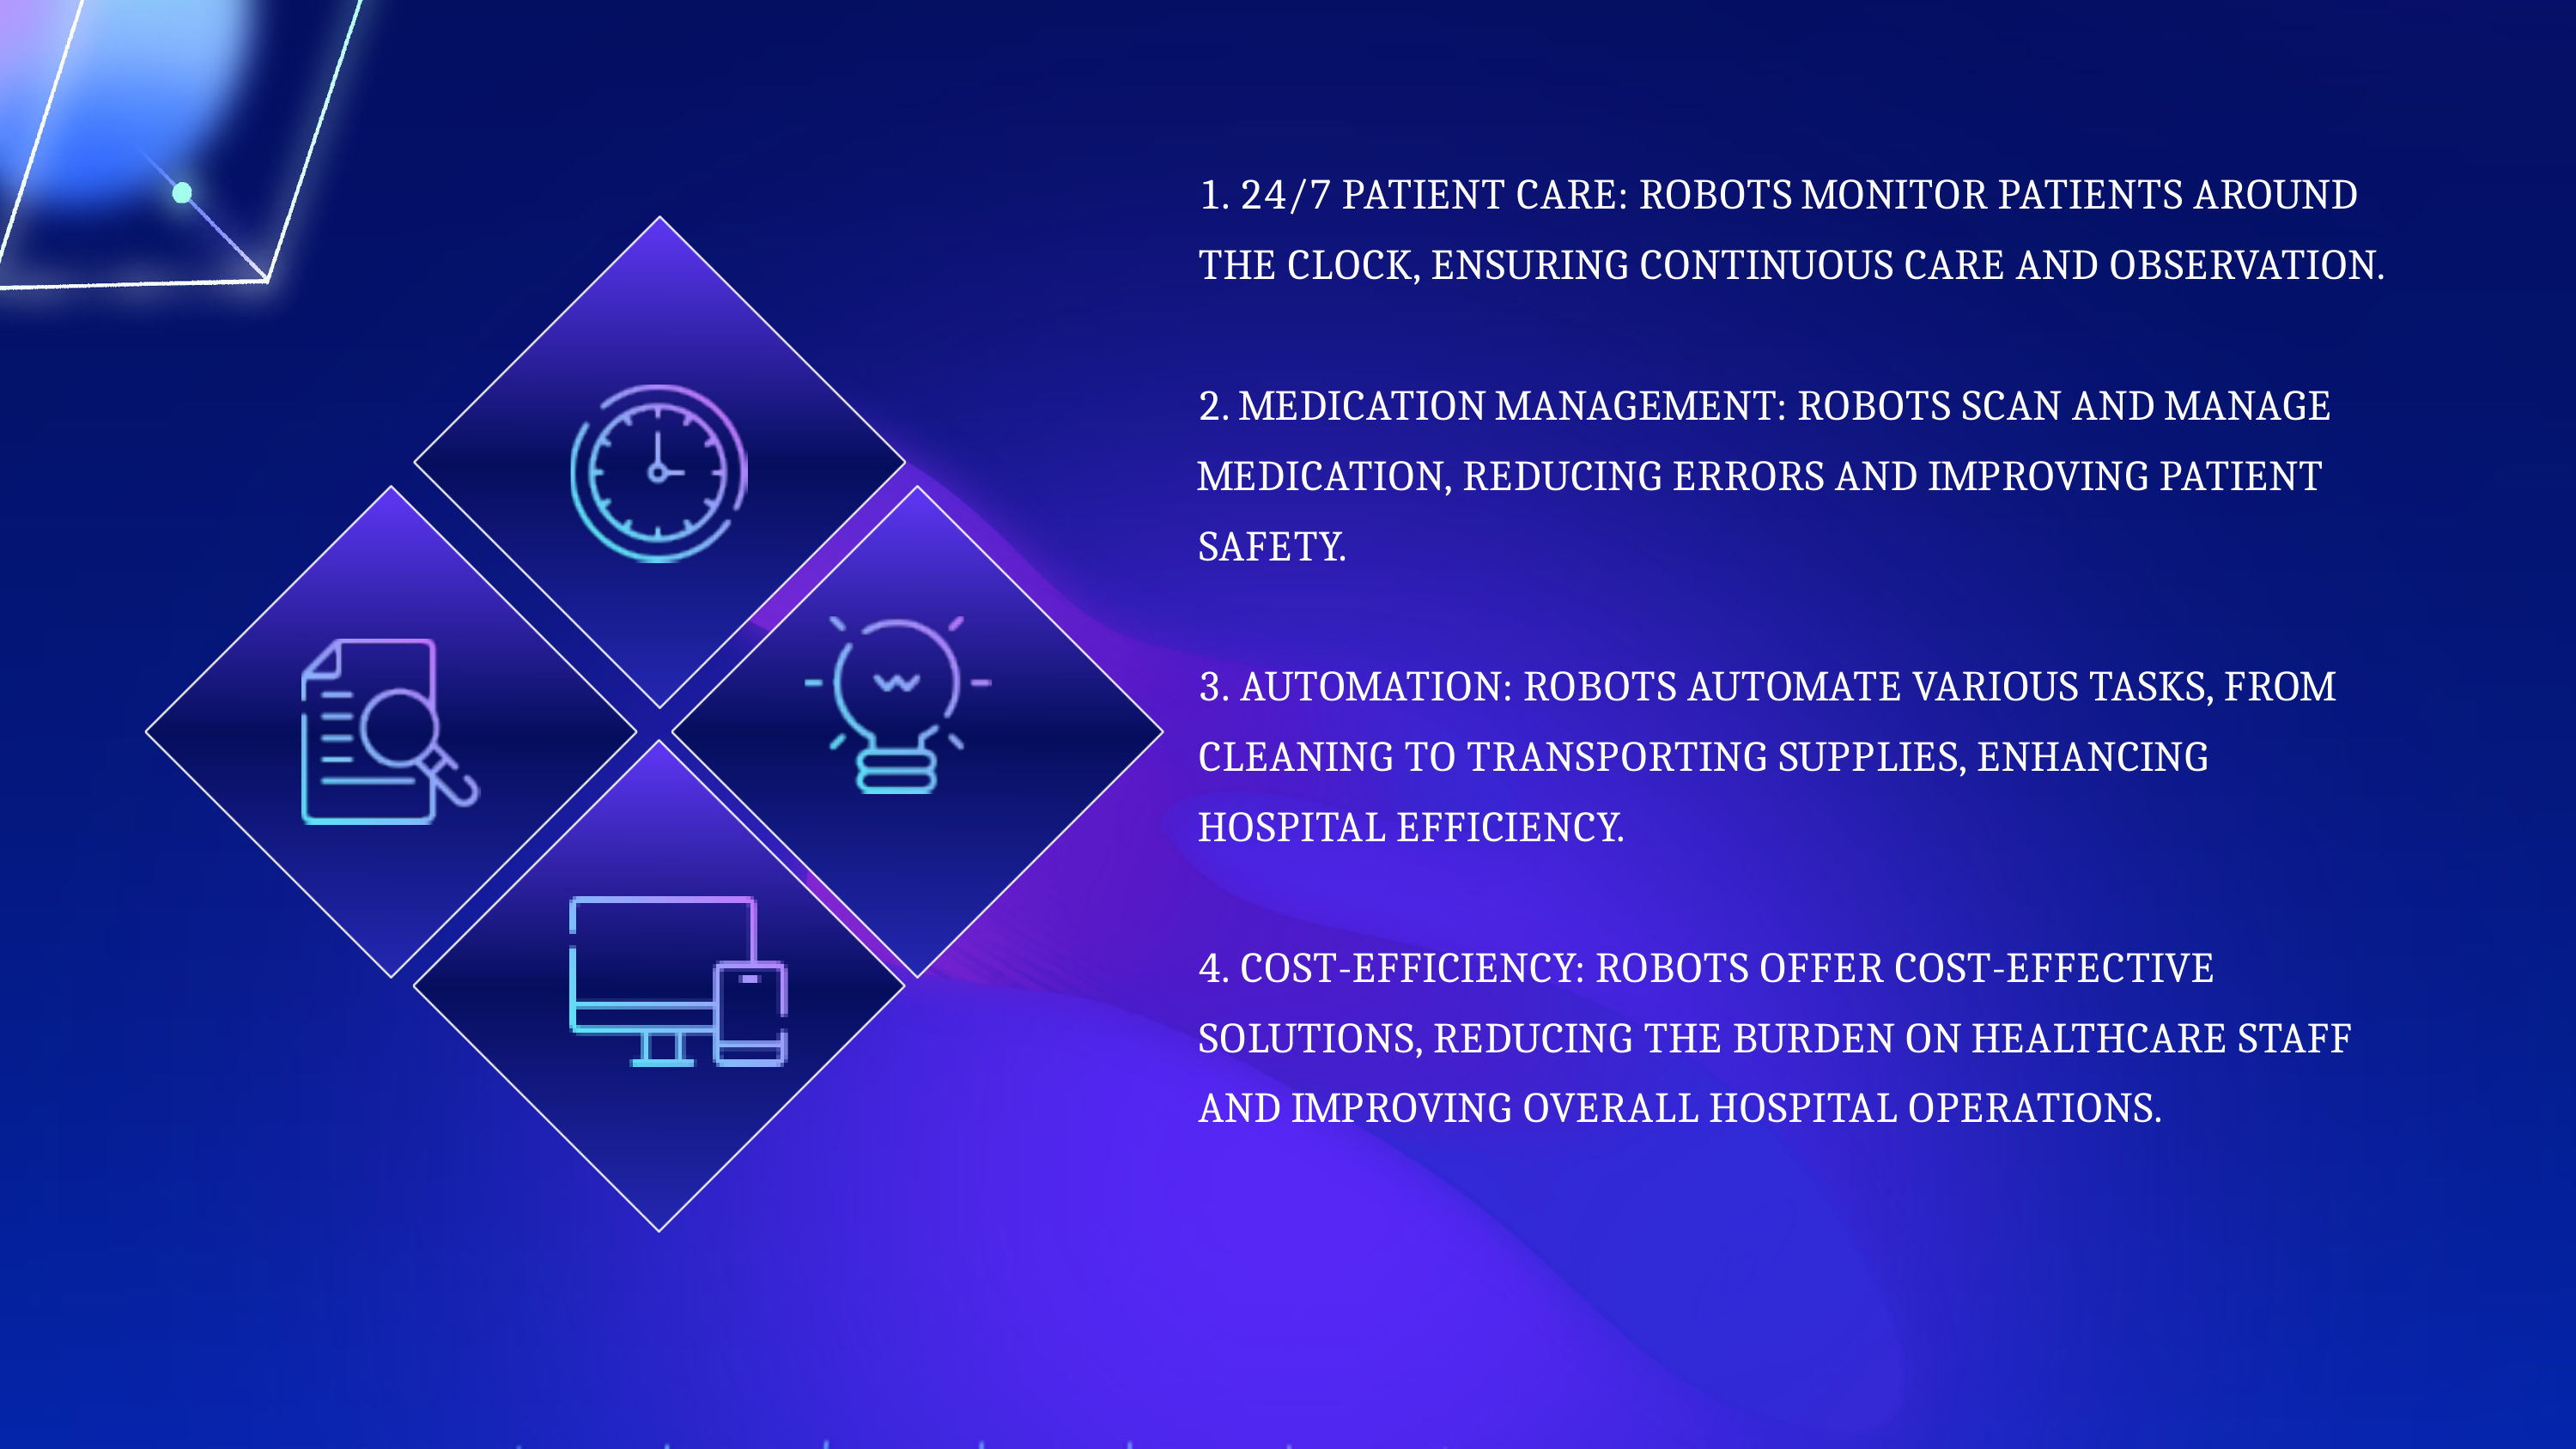

1. 24/7 PATIENT CARE: ROBOTS MONITOR PATIENTS AROUND THE CLOCK, ENSURING CONTINUOUS CARE AND OBSERVATION.

2. MEDICATION MANAGEMENT: ROBOTS SCAN AND MANAGE MEDICATION, REDUCING ERRORS AND IMPROVING PATIENT SAFETY.

3. AUTOMATION: ROBOTS AUTOMATE VARIOUS TASKS, FROM CLEANING TO TRANSPORTING SUPPLIES, ENHANCING HOSPITAL EFFICIENCY.

4. COST-EFFICIENCY: ROBOTS OFFER COST-EFFECTIVE SOLUTIONS, REDUCING THE BURDEN ON HEALTHCARE STAFF AND IMPROVING OVERALL HOSPITAL OPERATIONS.